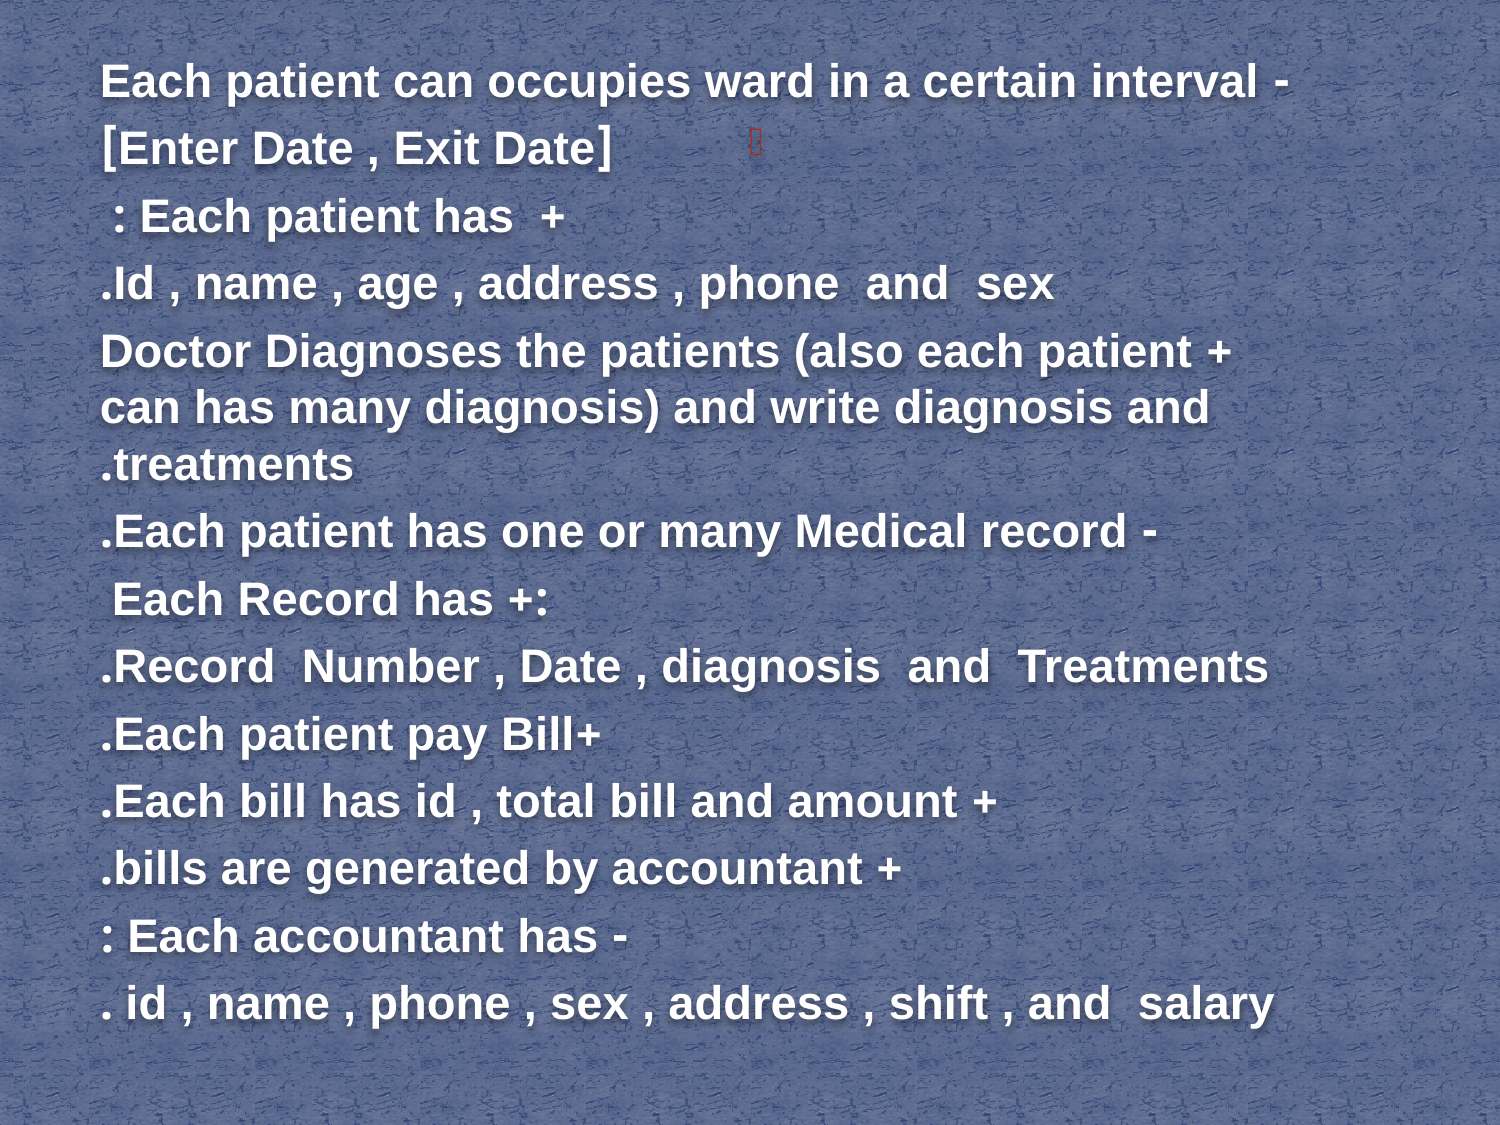

- Each patient can occupies ward in a certain interval
[Enter Date , Exit Date]
+  Each patient has :
Id , name , age , address , phone  and  sex.
           + Doctor Diagnoses the patients (also each patient can has many diagnosis) and write diagnosis and treatments.
- Each patient has one or many Medical record.
:+ Each Record has
  Record  Number , Date , diagnosis  and  Treatments.
+Each patient pay Bill.
+ Each bill has id , total bill and amount.
+ bills are generated by accountant.
- Each accountant has :
 id , name , phone , sex , address , shift , and  salary .